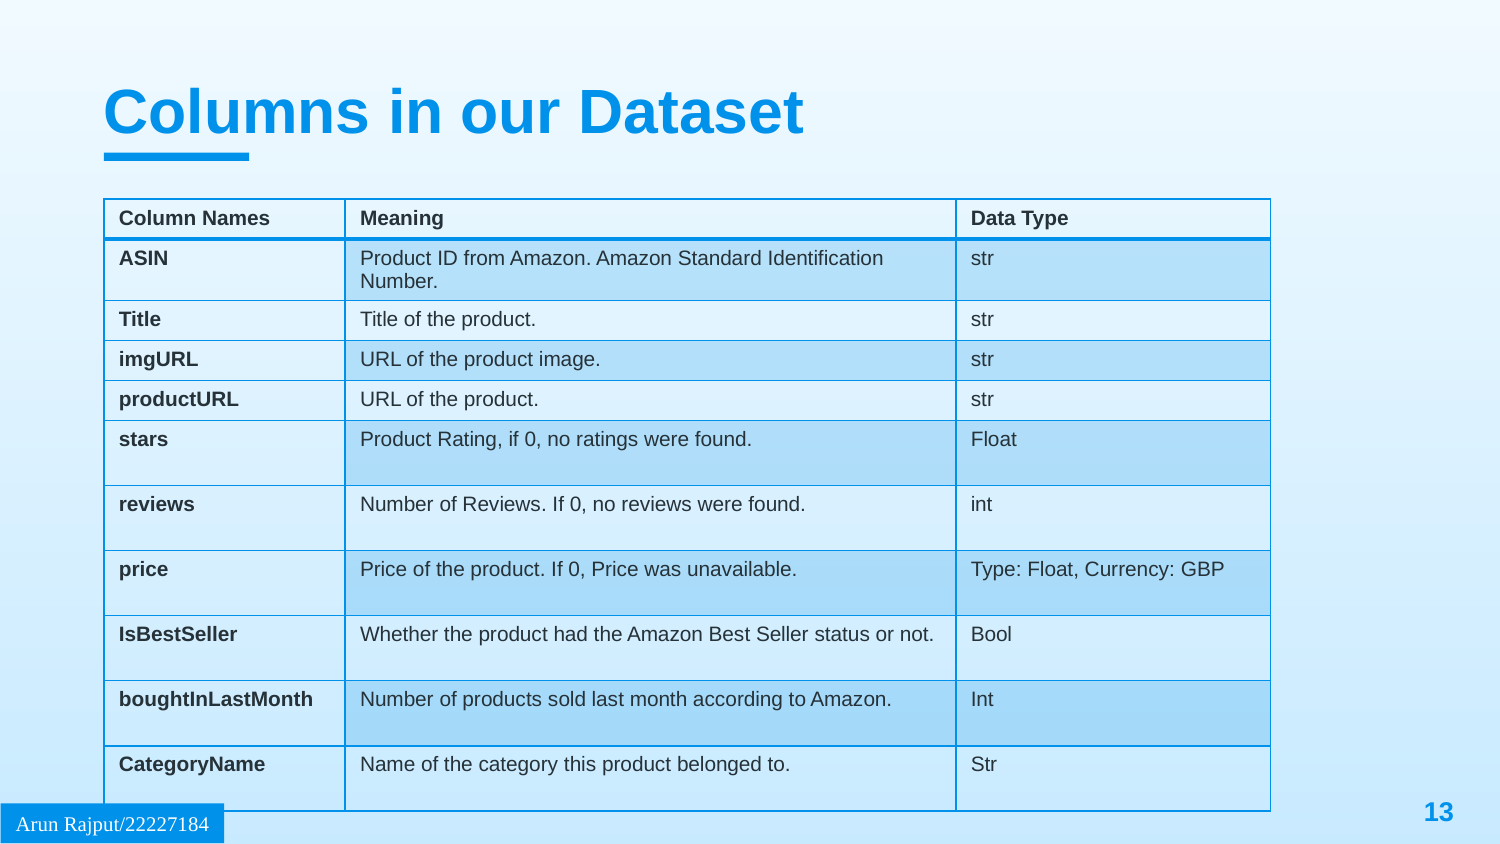

# Columns in our Dataset

| Column Names | Meaning | Data Type |
| --- | --- | --- |
| ASIN | Product ID from Amazon. Amazon Standard Identification Number. | str |
| Title | Title of the product. | str |
| imgURL | URL of the product image. | str |
| productURL | URL of the product. | str |
| stars | Product Rating, if 0, no ratings were found. | Float |
| reviews | Number of Reviews. If 0, no reviews were found. | int |
| price | Price of the product. If 0, Price was unavailable. | Type: Float, Currency: GBP |
| IsBestSeller | Whether the product had the Amazon Best Seller status or not. | Bool |
| boughtInLastMonth | Number of products sold last month according to Amazon. | Int |
| CategoryName | Name of the category this product belonged to. | Str |
13
Arun Rajput/22227184